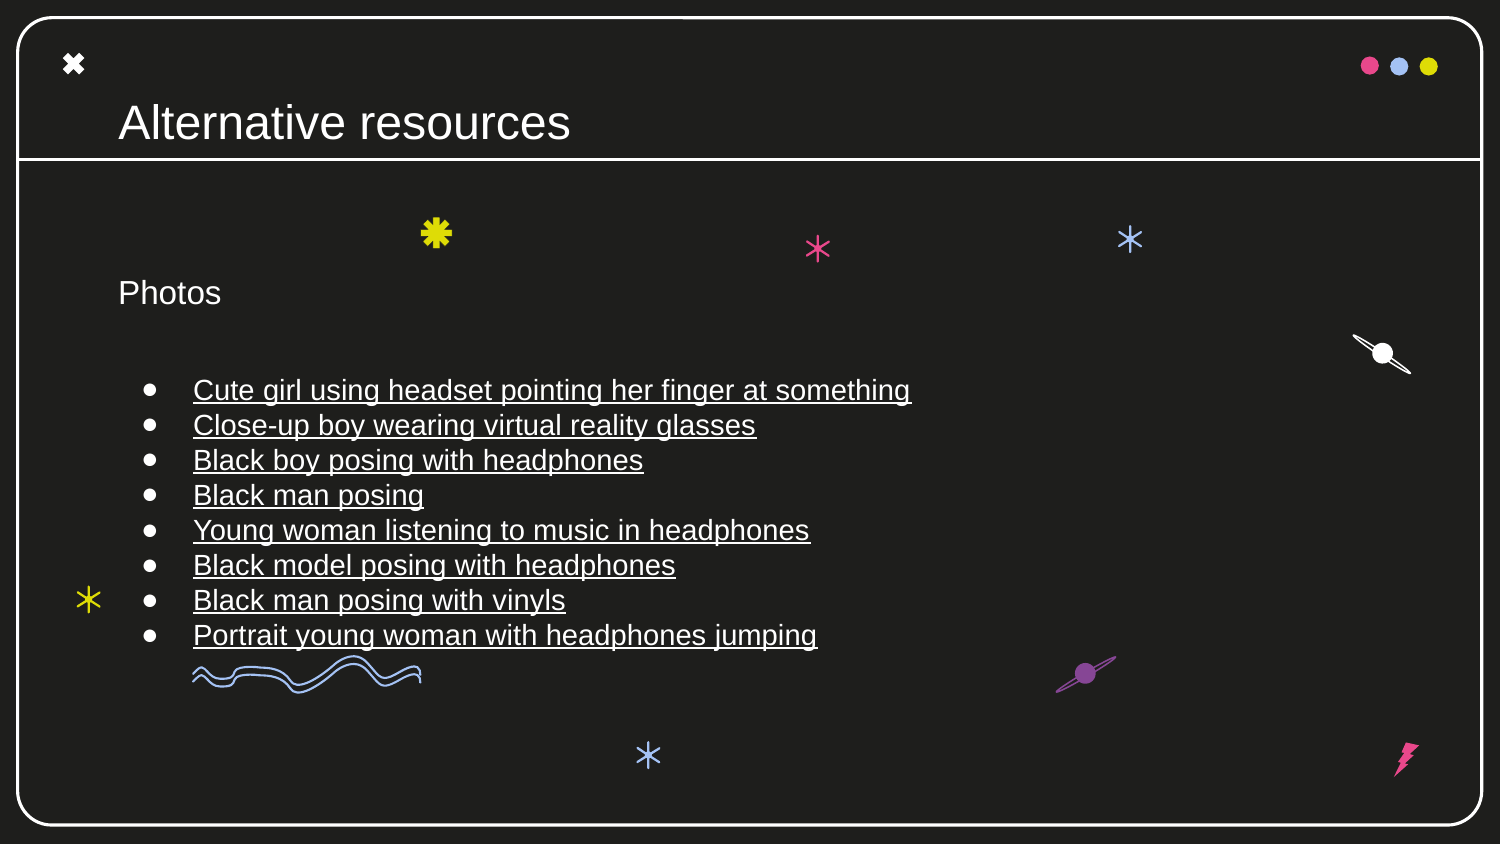

# Alternative resources

Photos

Cute girl using headset pointing her finger at something
Close-up boy wearing virtual reality glasses
Black boy posing with headphones
Black man posing
Young woman listening to music in headphones
Black model posing with headphones
Black man posing with vinyls
Portrait young woman with headphones jumping